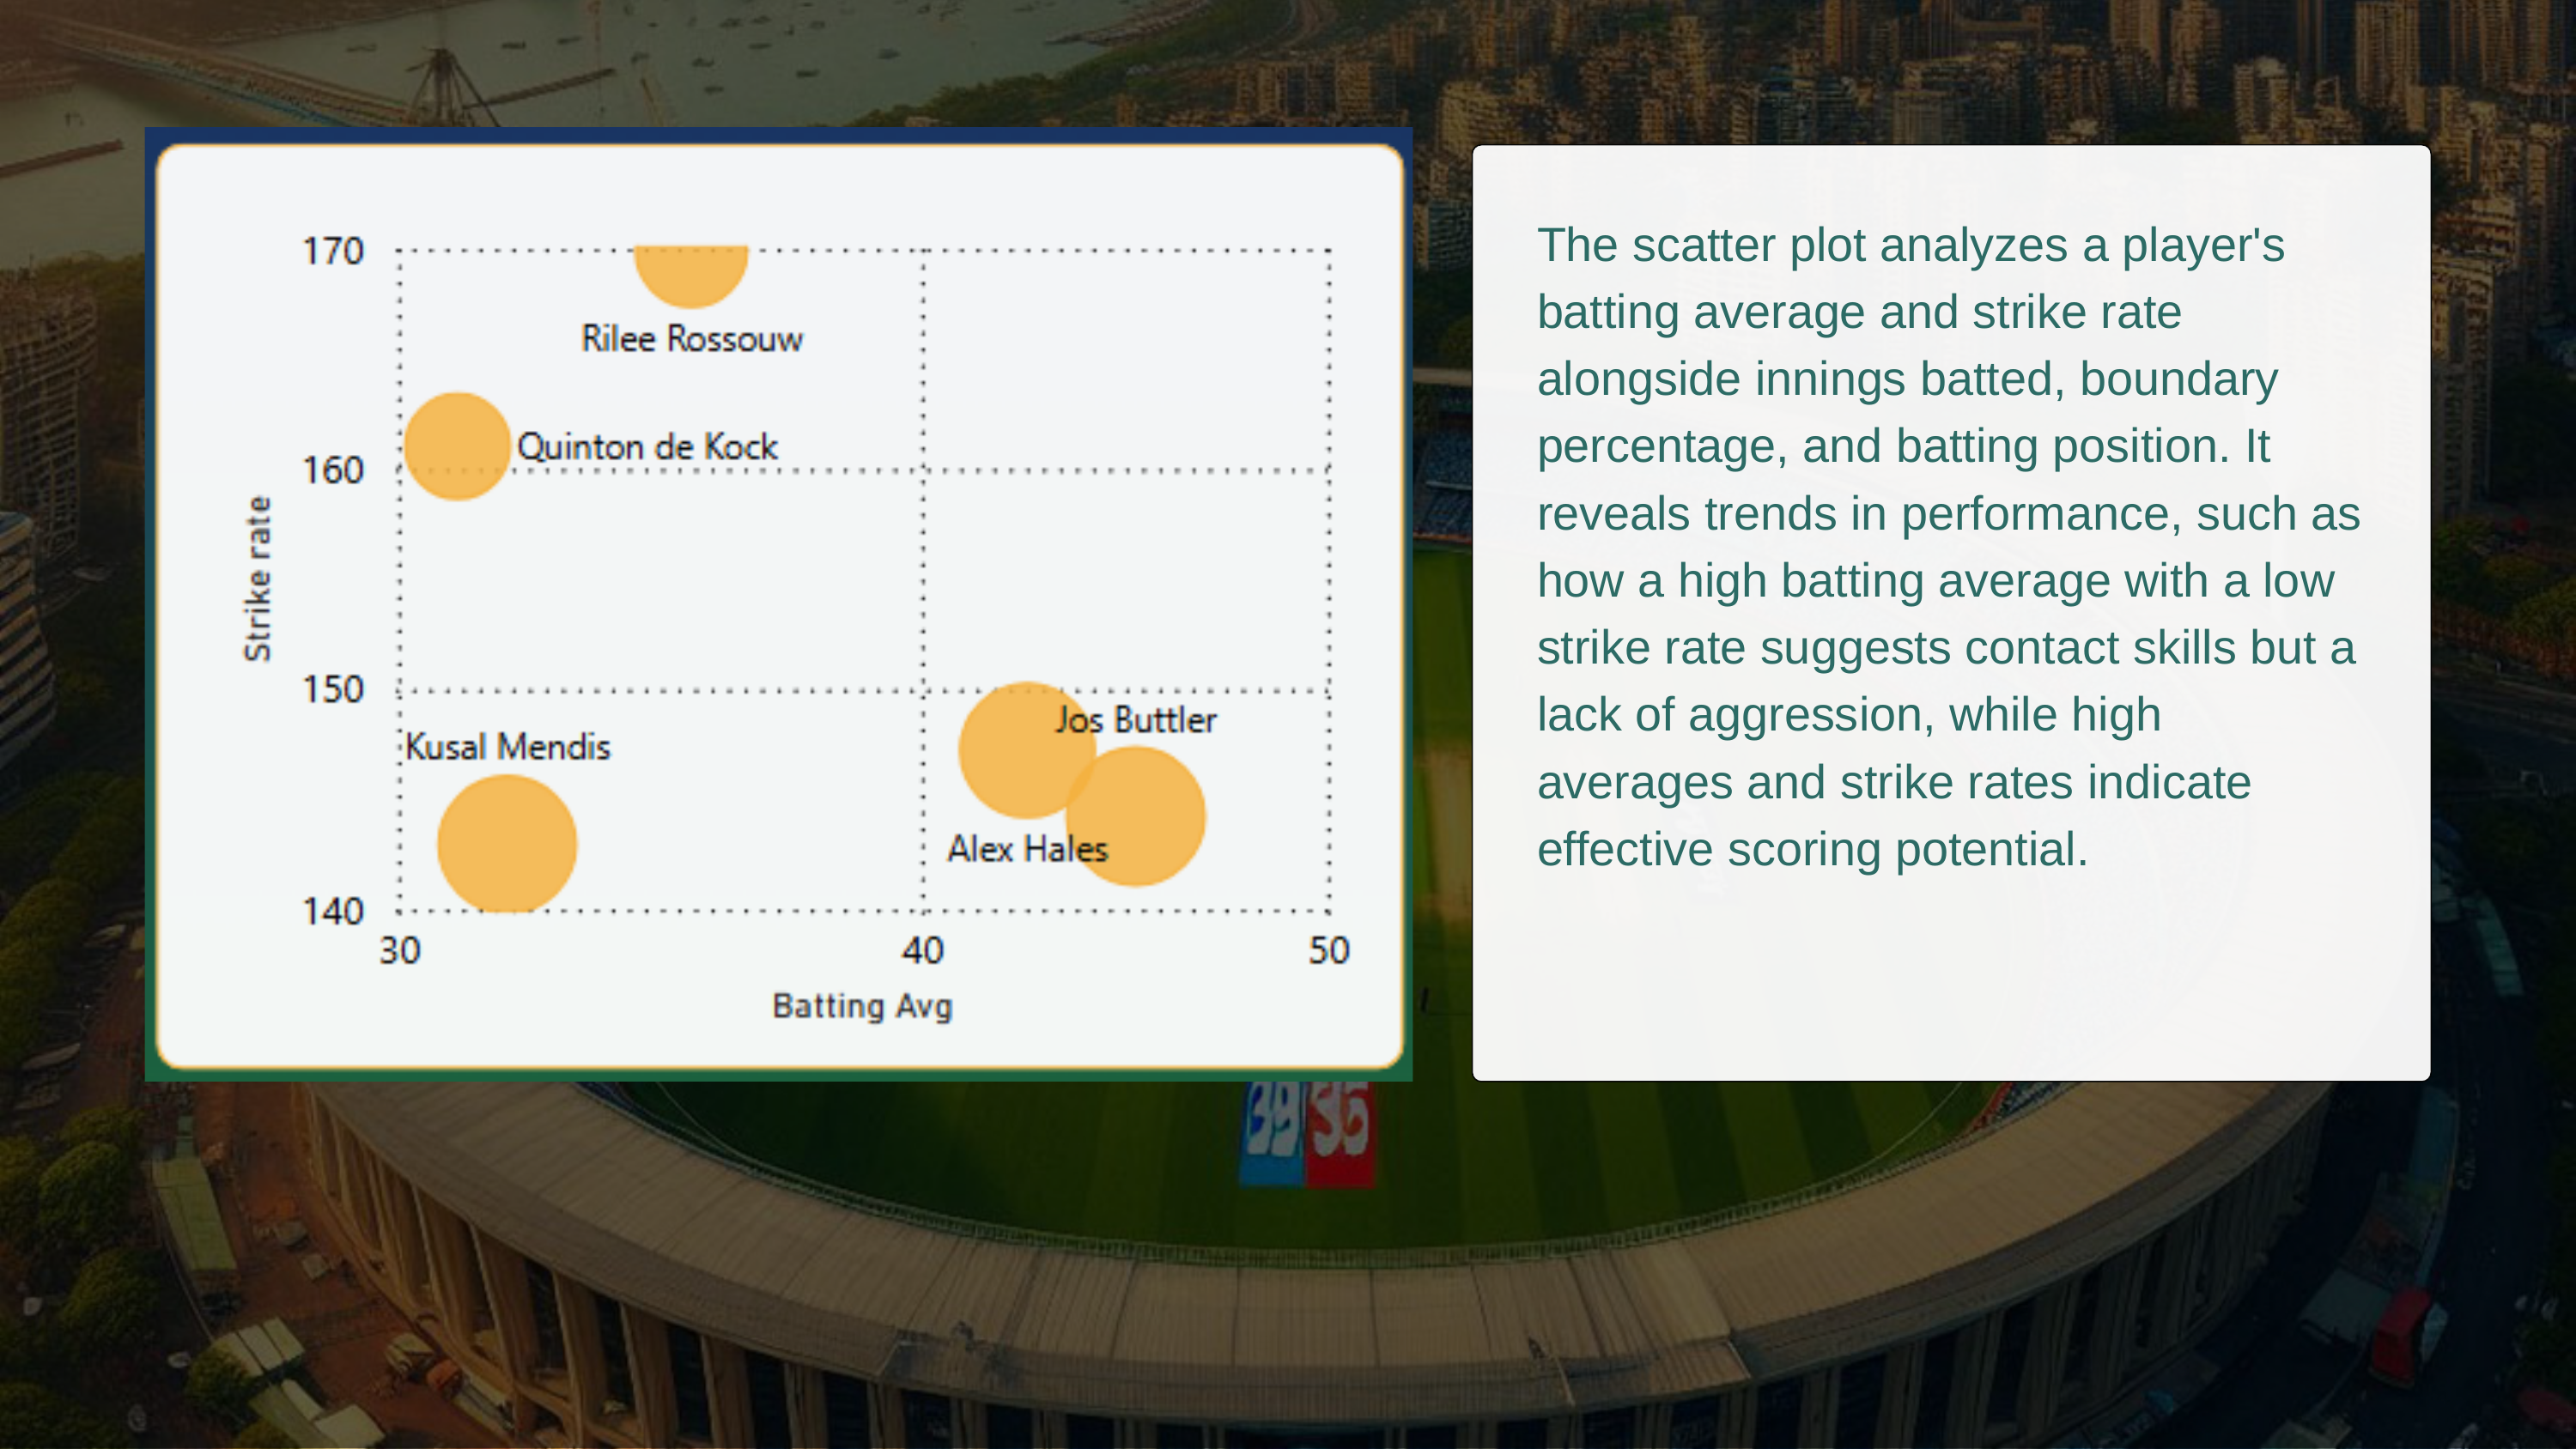

The scatter plot analyzes a player's batting average and strike rate alongside innings batted, boundary percentage, and batting position. It reveals trends in performance, such as how a high batting average with a low strike rate suggests contact skills but a lack of aggression, while high averages and strike rates indicate effective scoring potential.